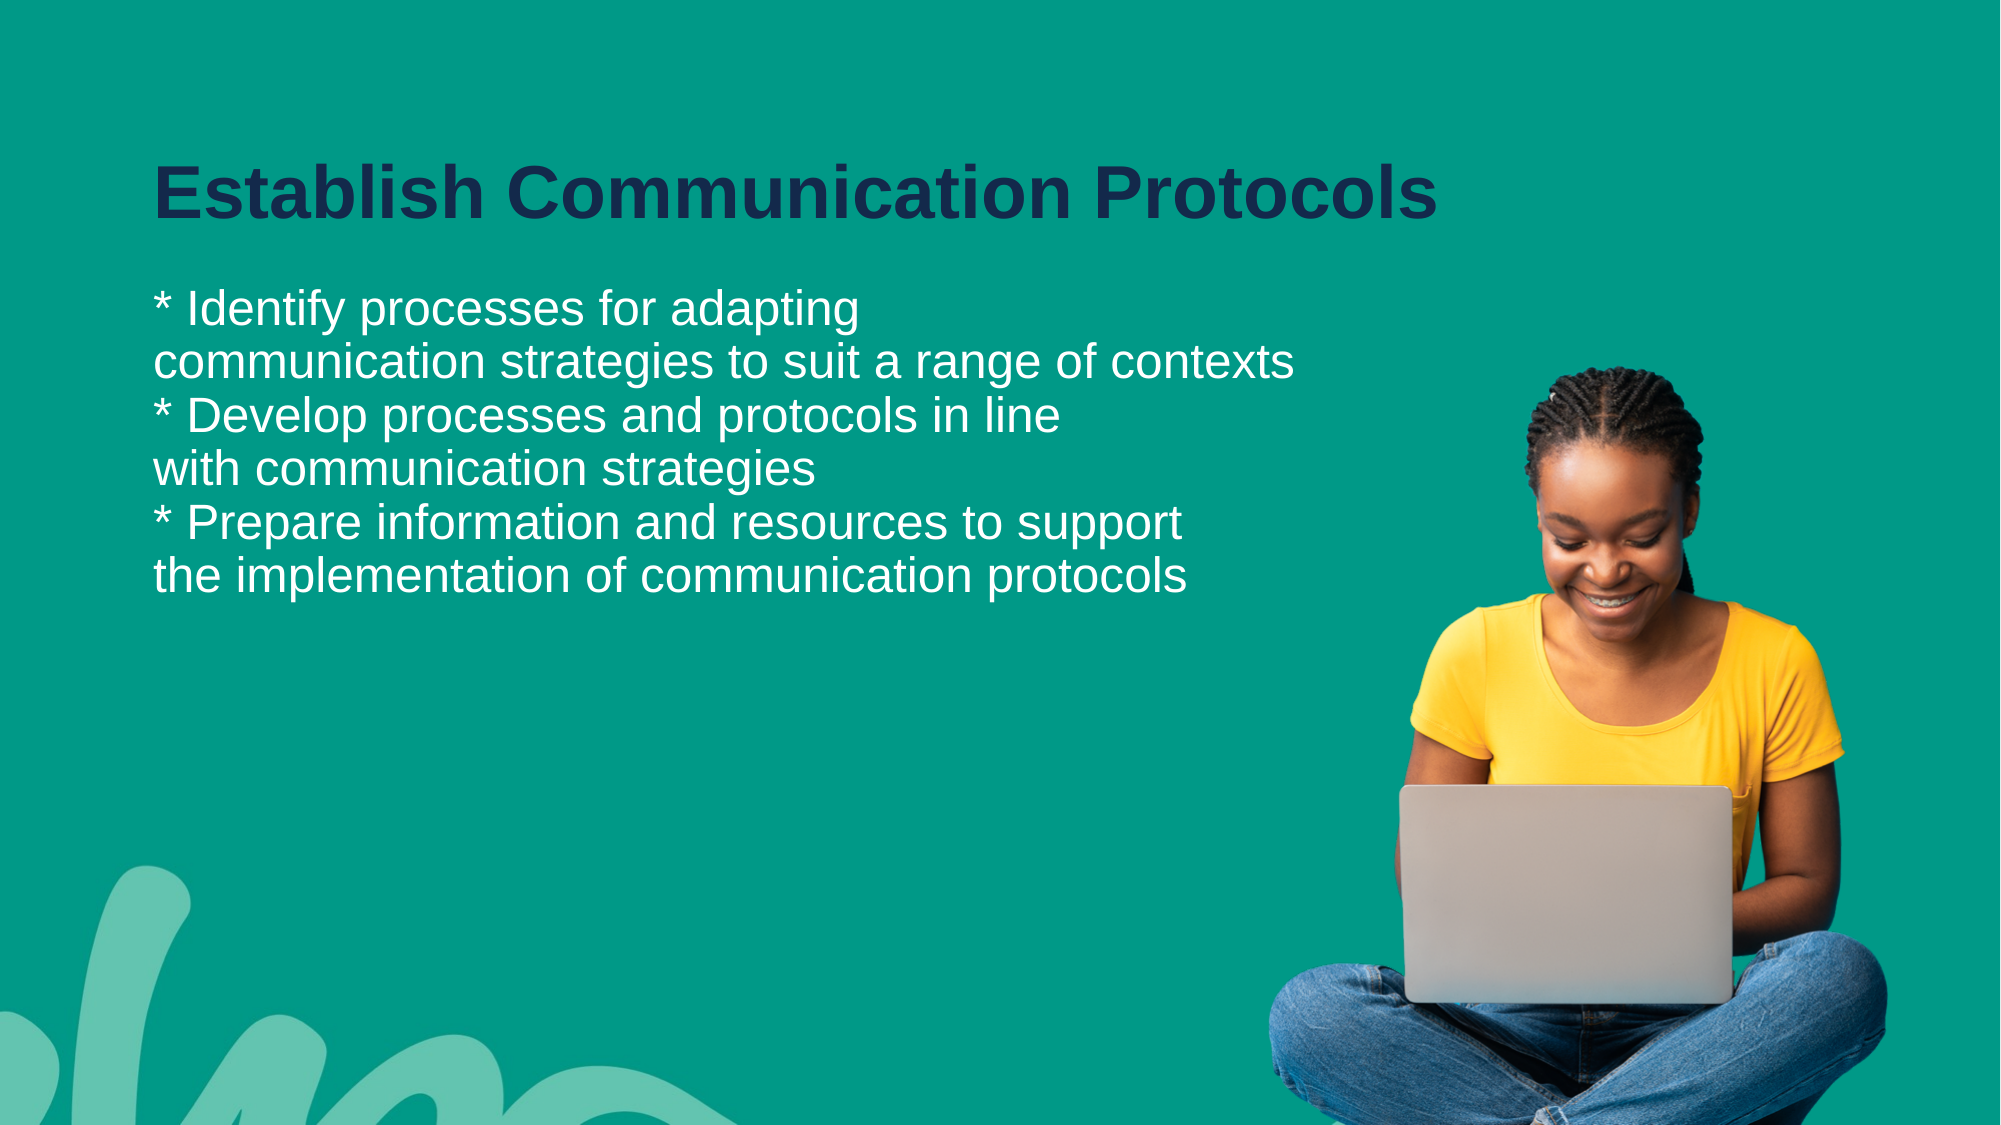

Establish Communication Protocols
# * Identify processes for adapting communication strategies to suit a range of contexts​ * Develop processes and protocols in line with communication strategies​ * Prepare information and resources to support the implementation of communication protocols